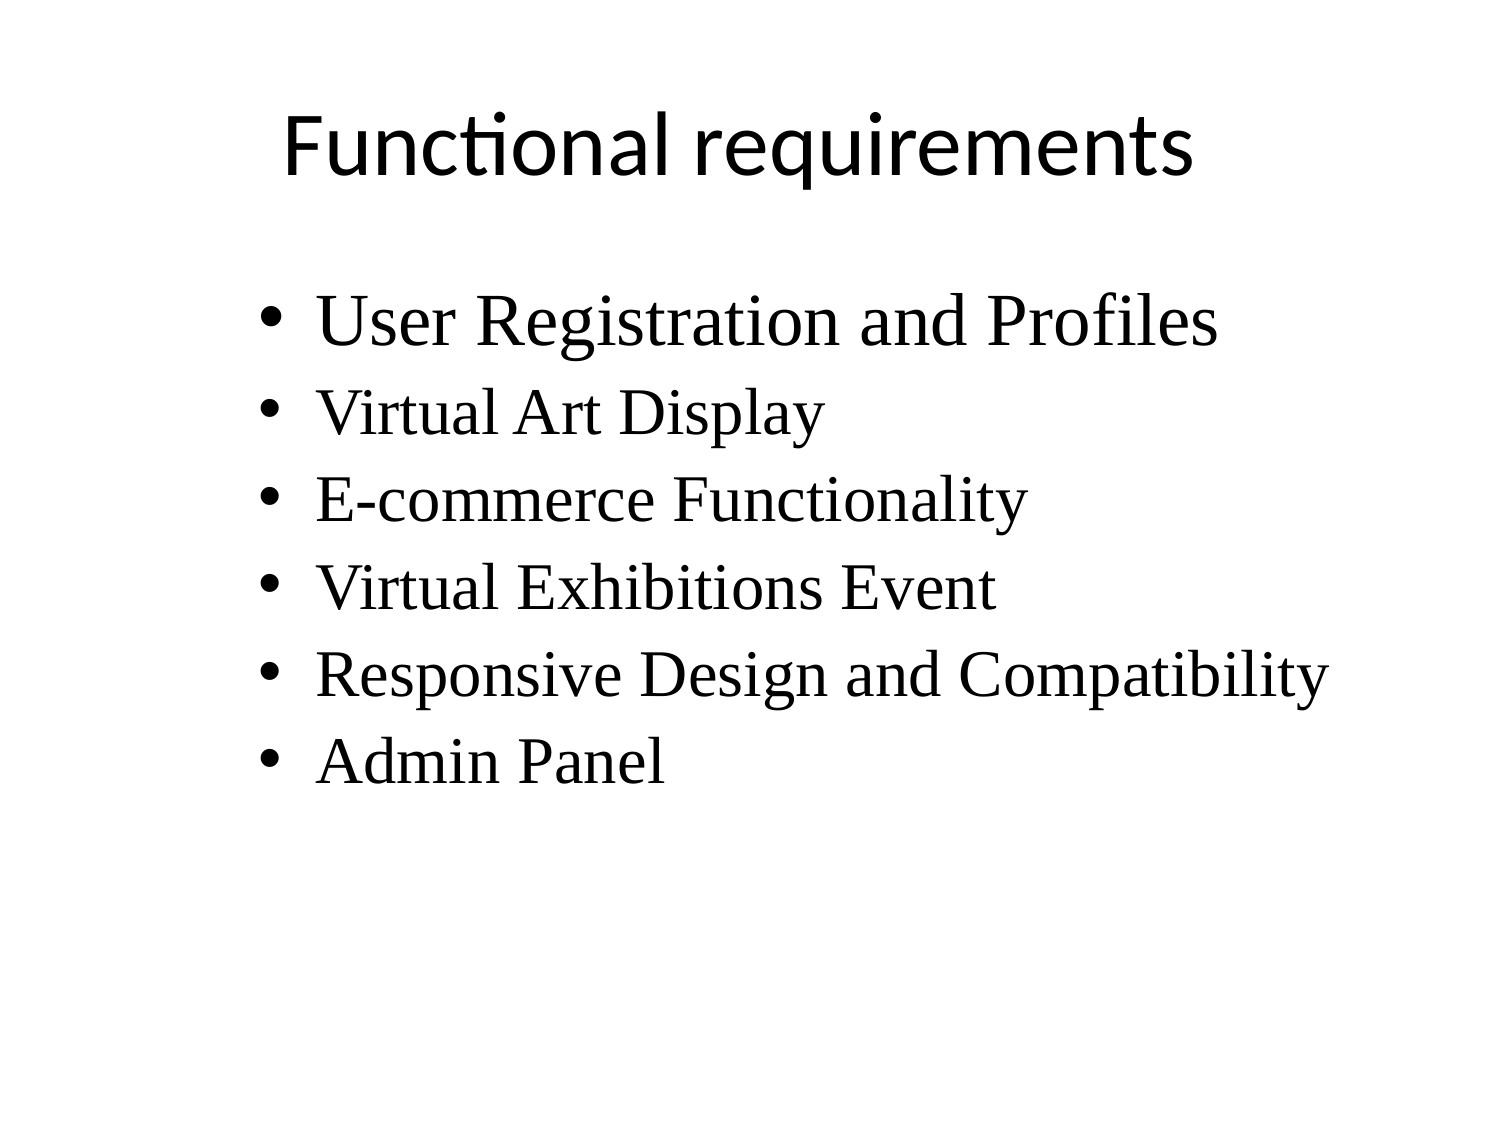

# Functional requirements
User Registration and Profiles
Virtual Art Display
E-commerce Functionality
Virtual Exhibitions Event
Responsive Design and Compatibility
Admin Panel